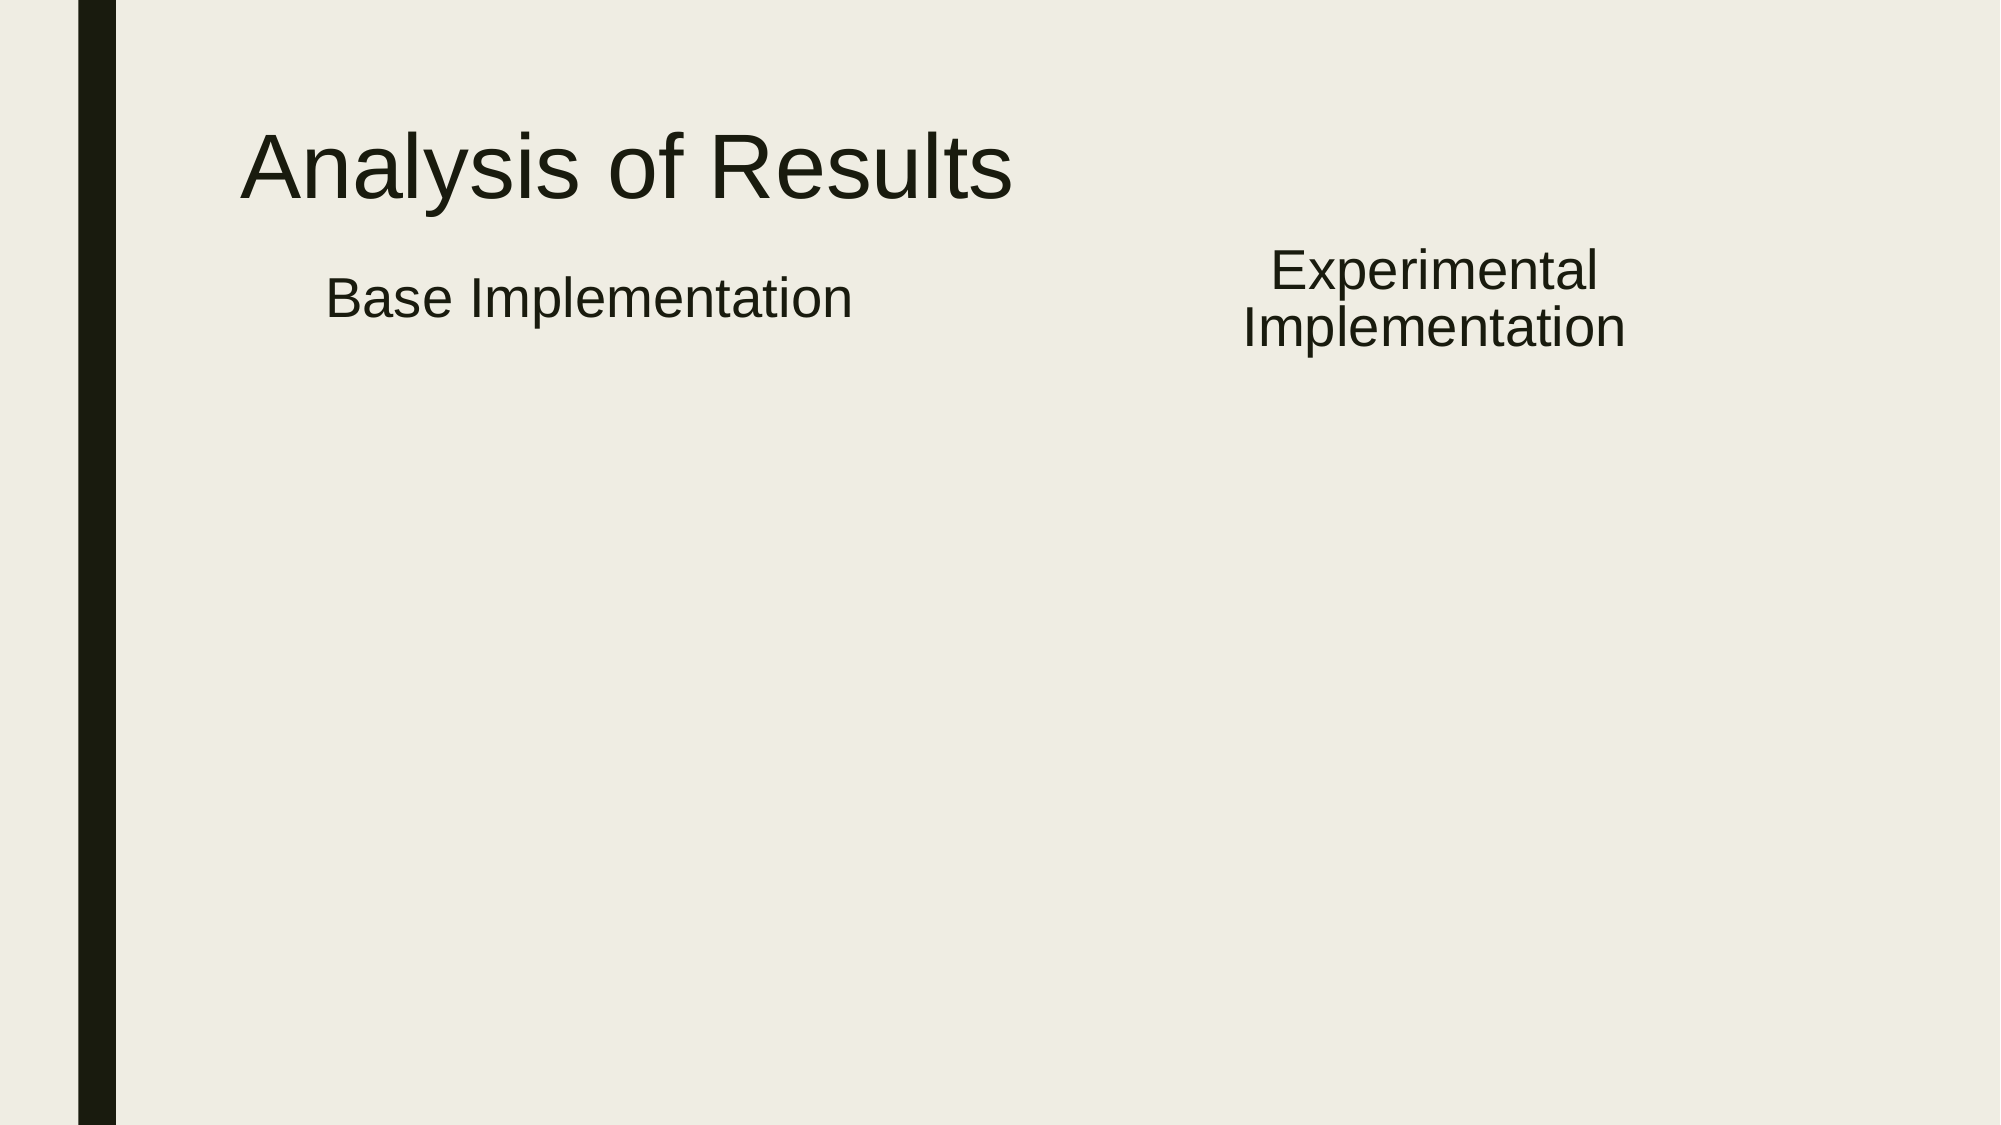

# Analysis of Results
Base Implementation
Experimental Implementation